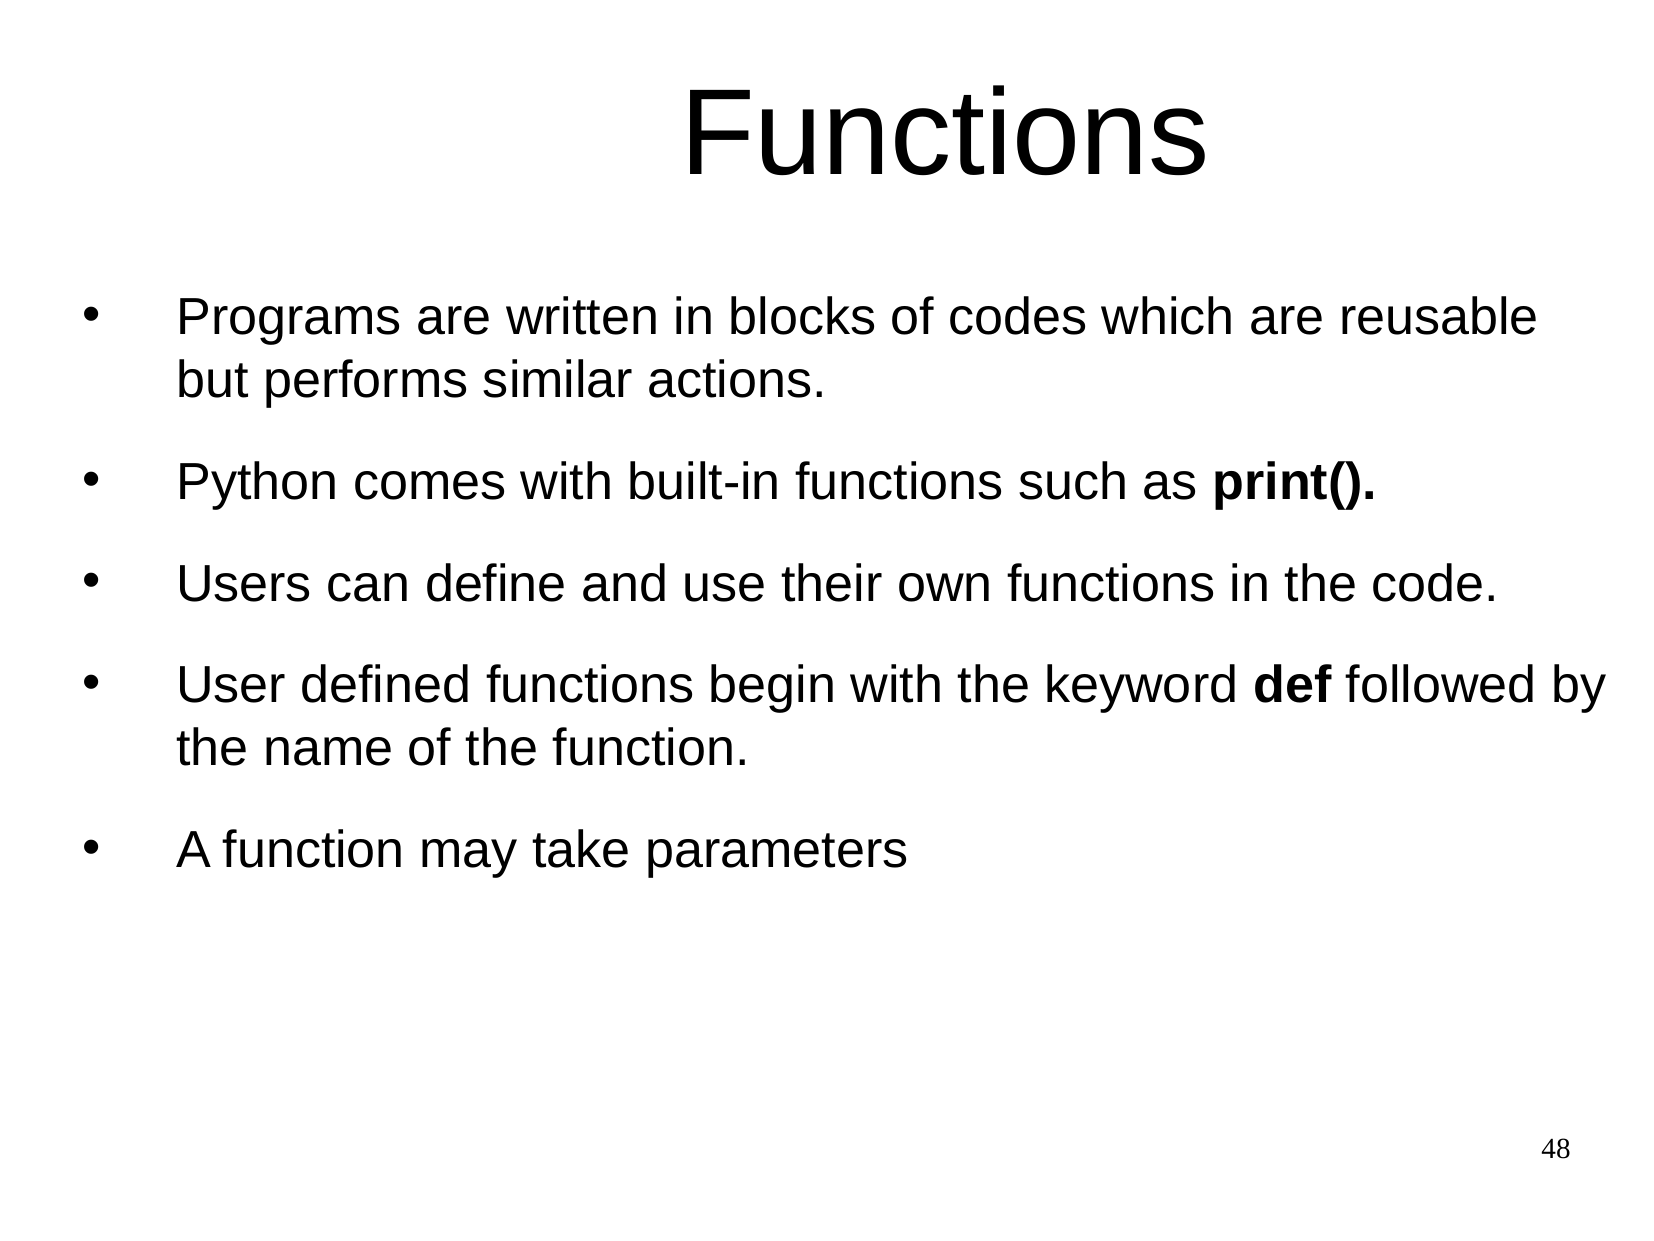

# Functions
Programs are written in blocks of codes which are reusable but performs similar actions.
Python comes with built-in functions such as print().
Users can define and use their own functions in the code.
User defined functions begin with the keyword def followed by the name of the function.
A function may take parameters

48